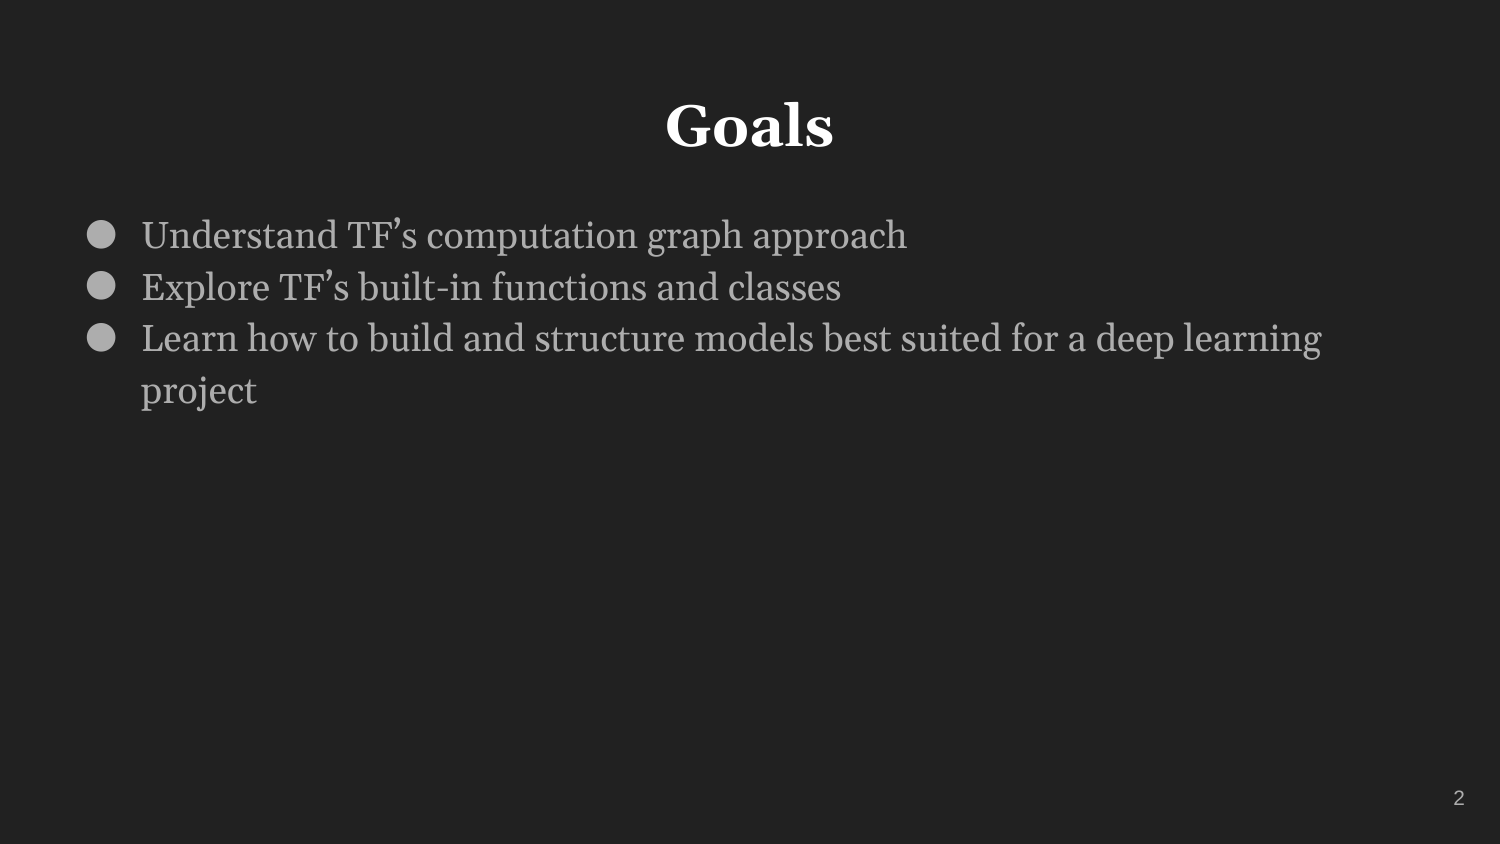

# Goals
Understand TF’s computation graph approach
Explore TF’s built-in functions and classes
Learn how to build and structure models best suited for a deep learning project
2